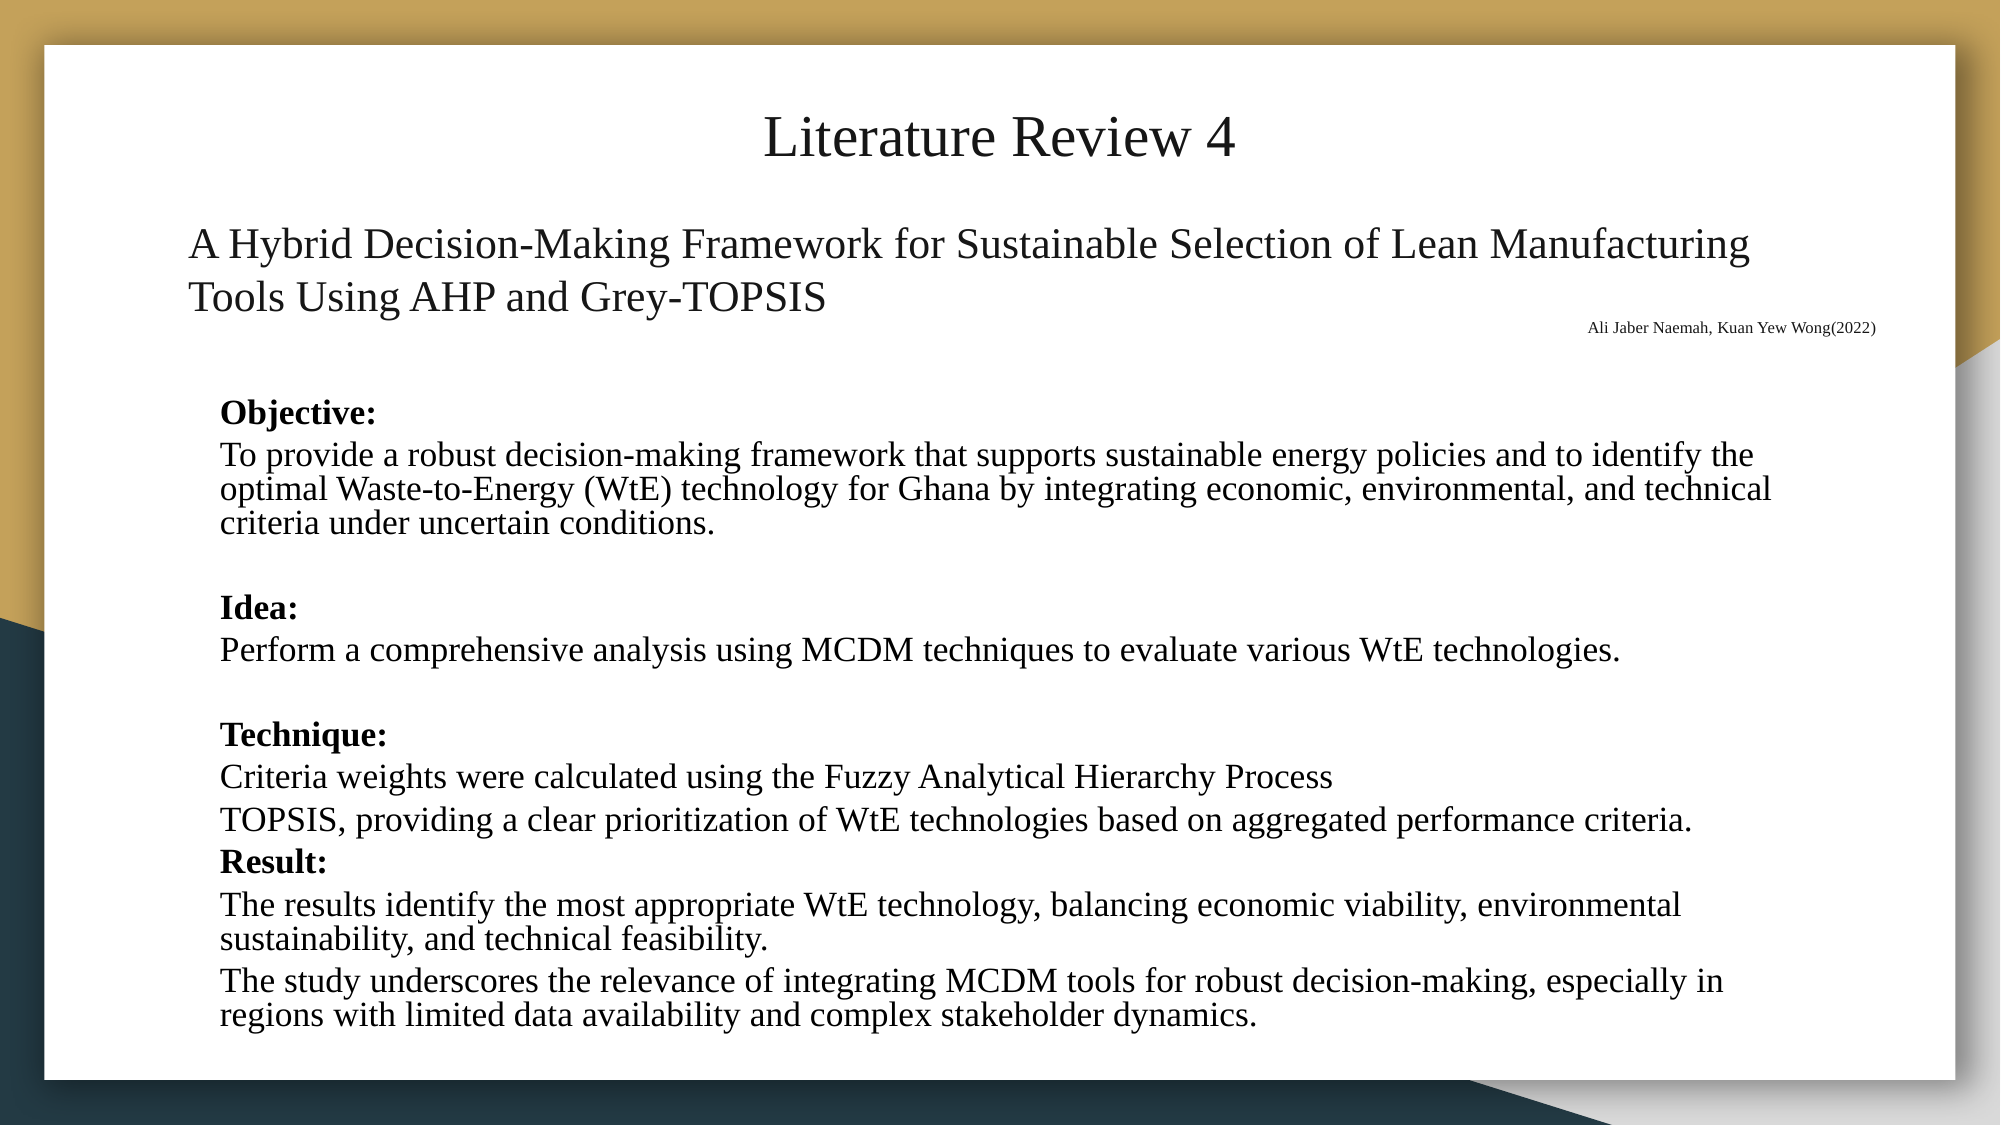

Literature Review 4
# A Hybrid Decision-Making Framework for Sustainable Selection of Lean Manufacturing Tools Using AHP and Grey-TOPSIS
Ali Jaber Naemah, Kuan Yew Wong(2022)
Objective:
To provide a robust decision-making framework that supports sustainable energy policies and to identify the optimal Waste-to-Energy (WtE) technology for Ghana by integrating economic, environmental, and technical criteria under uncertain conditions.

Idea:
Perform a comprehensive analysis using MCDM techniques to evaluate various WtE technologies.

Technique:
Criteria weights were calculated using the Fuzzy Analytical Hierarchy Process
TOPSIS, providing a clear prioritization of WtE technologies based on aggregated performance criteria.
Result:
The results identify the most appropriate WtE technology, balancing economic viability, environmental sustainability, and technical feasibility.
The study underscores the relevance of integrating MCDM tools for robust decision-making, especially in regions with limited data availability and complex stakeholder dynamics.